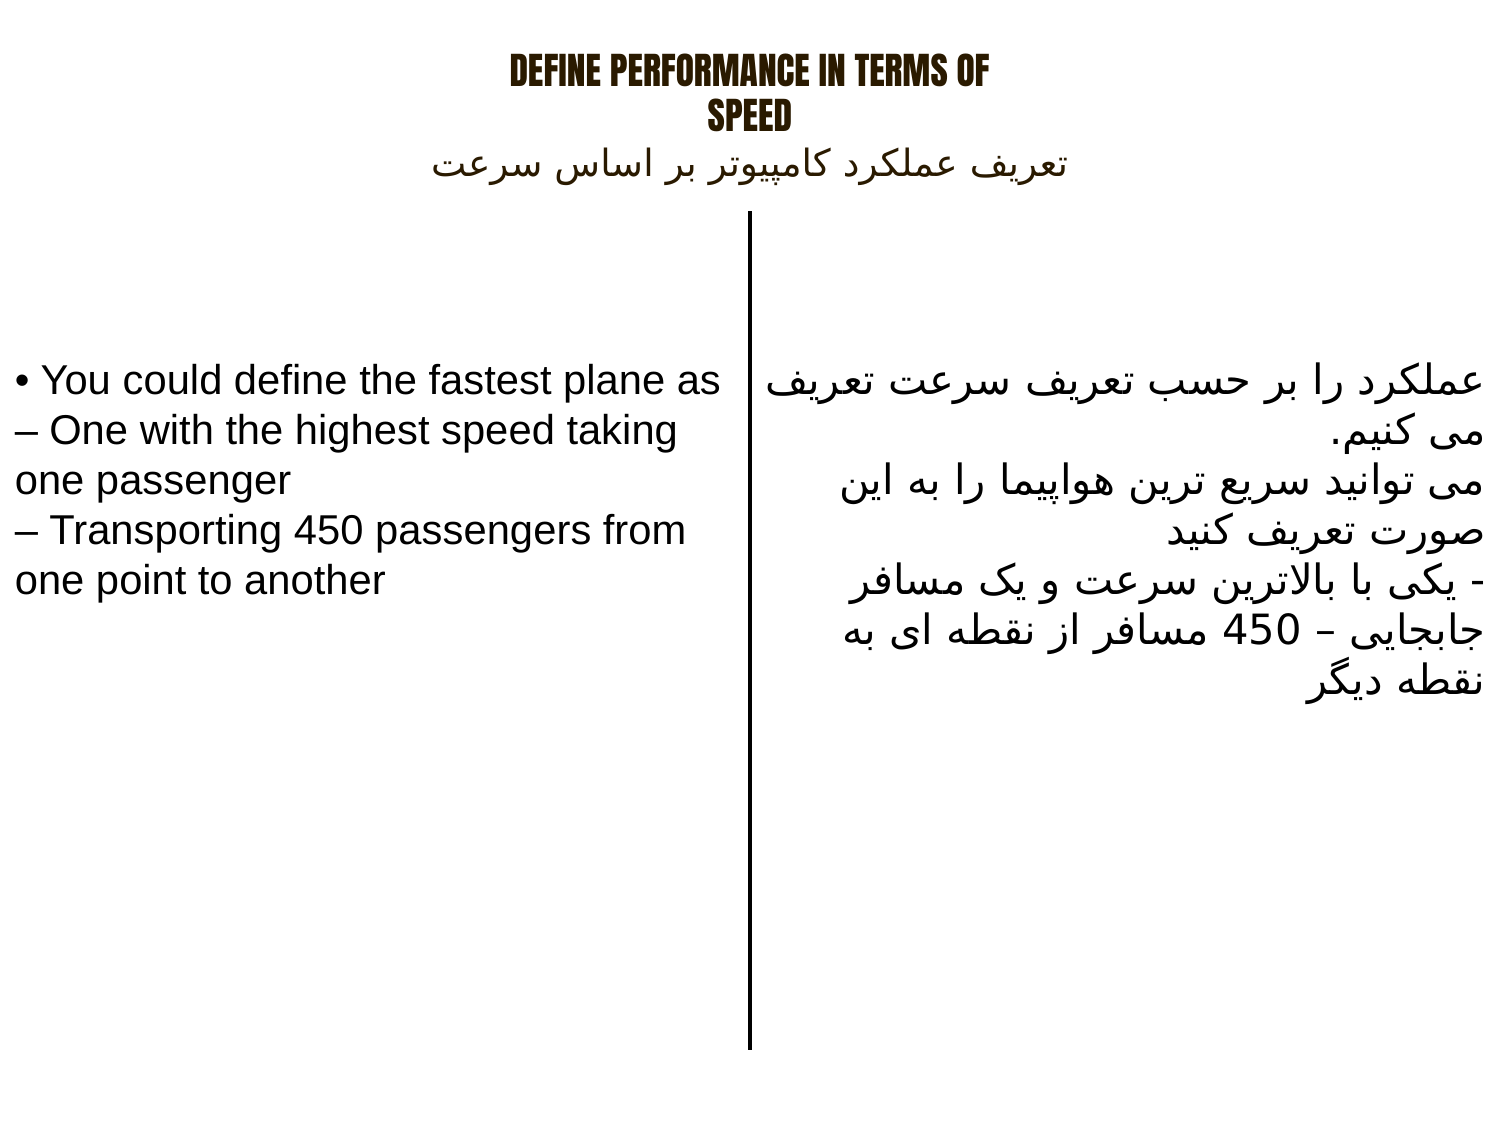

DEFINE PERFORMANCE IN TERMS OF
SPEED
تعریف عملکرد کامپیوتر بر اساس سرعت
عملکرد را بر حسب تعریف سرعت تعریف می کنیم.
می توانید سریع ترین هواپیما را به این صورت تعریف کنید
- یکی با بالاترین سرعت و یک مسافر
جابجایی – 450 مسافر از نقطه ای به نقطه دیگر
• You could define the fastest plane as
– One with the highest speed taking one passenger
– Transporting 450 passengers from one point to another